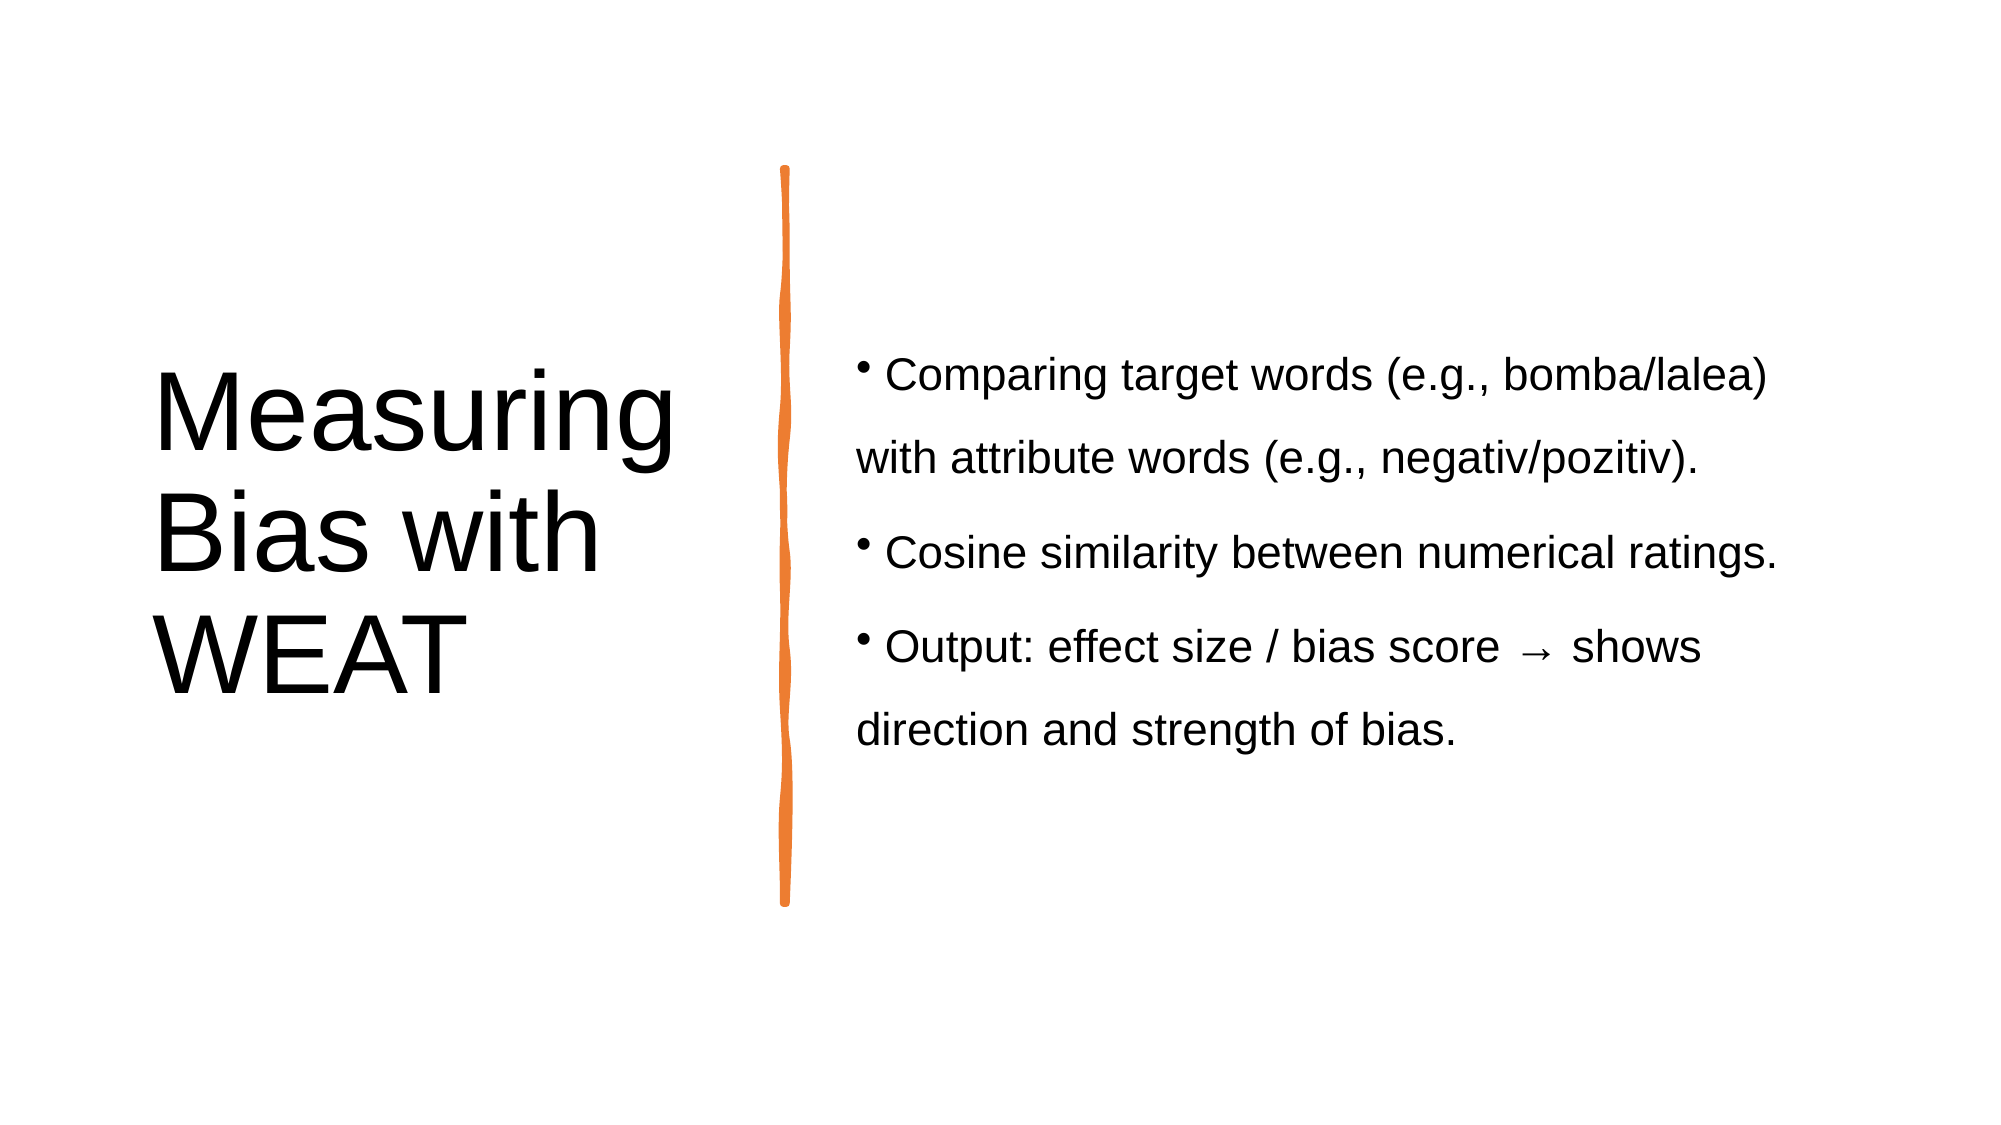

# Measuring Bias with WEAT
 Comparing target words (e.g., bomba/lalea) with attribute words (e.g., negativ/pozitiv).
 Cosine similarity between numerical ratings.
 Output: effect size / bias score → shows direction and strength of bias.